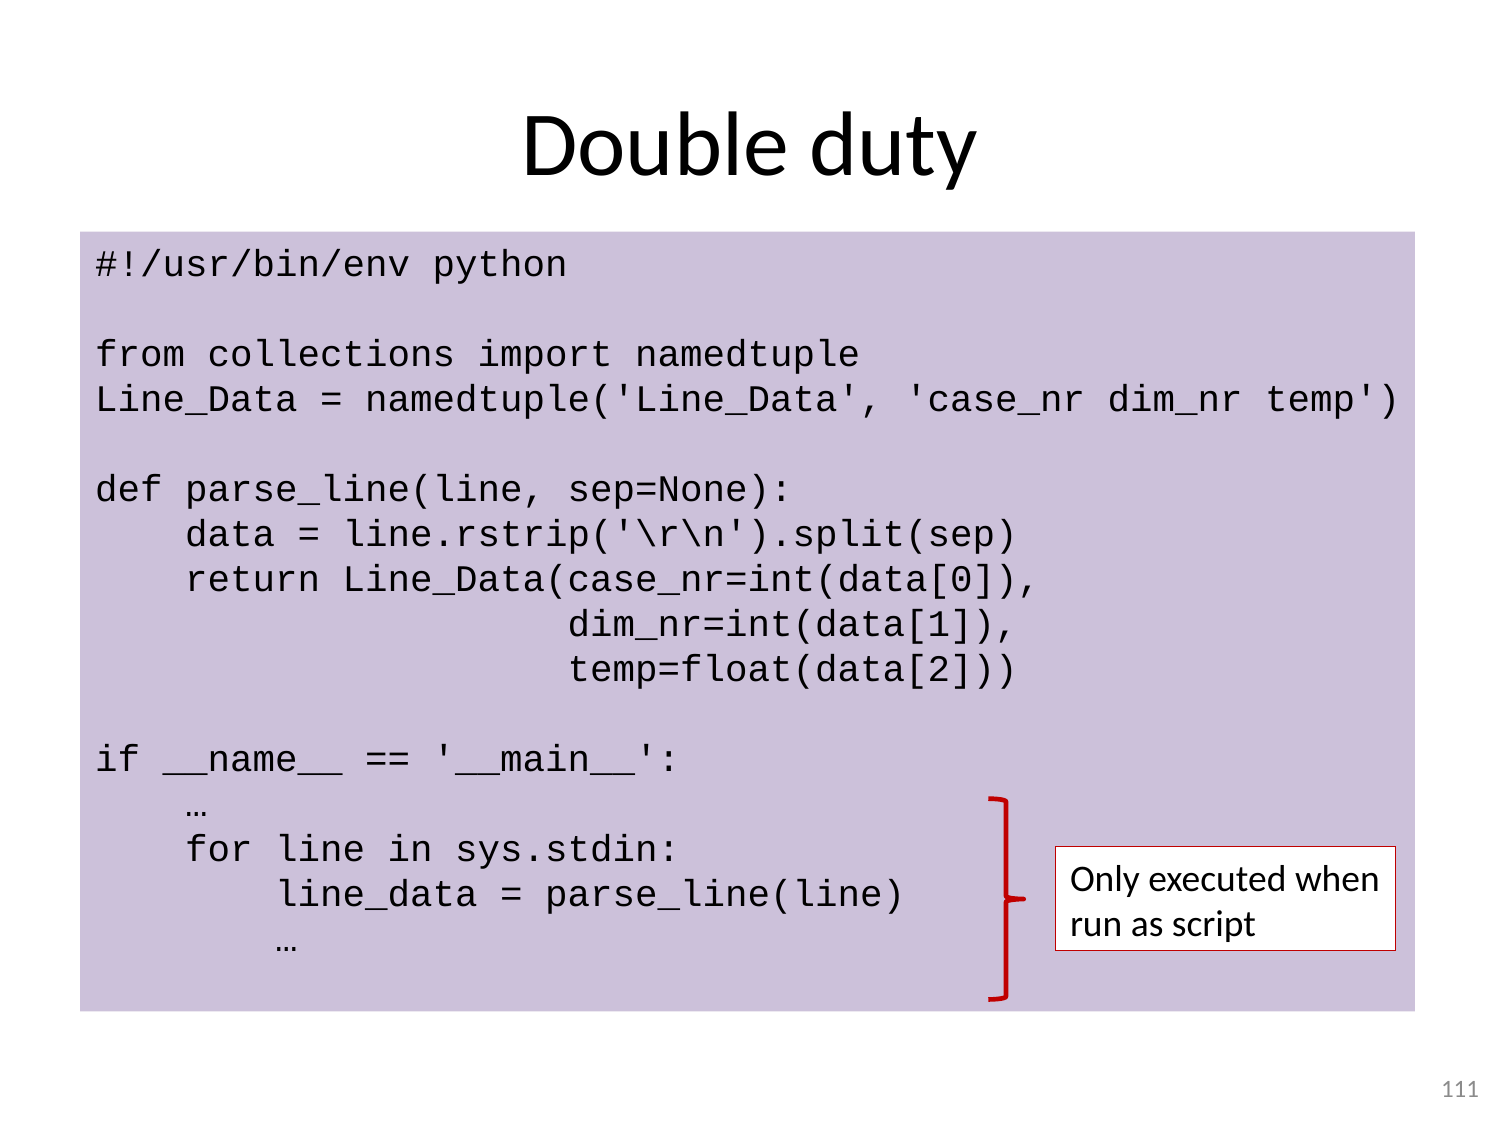

# Double duty
#!/usr/bin/env python

from collections import namedtuple
Line_Data = namedtuple('Line_Data', 'case_nr dim_nr temp')

def parse_line(line, sep=None):
    data = line.rstrip('\r\n').split(sep)
    return Line_Data(case_nr=int(data[0]),
                     dim_nr=int(data[1]),
                     temp=float(data[2]))

if __name__ == '__main__':
    …
    for line in sys.stdin:
        line_data = parse_line(line)
        …

Only executed when
run as script
111